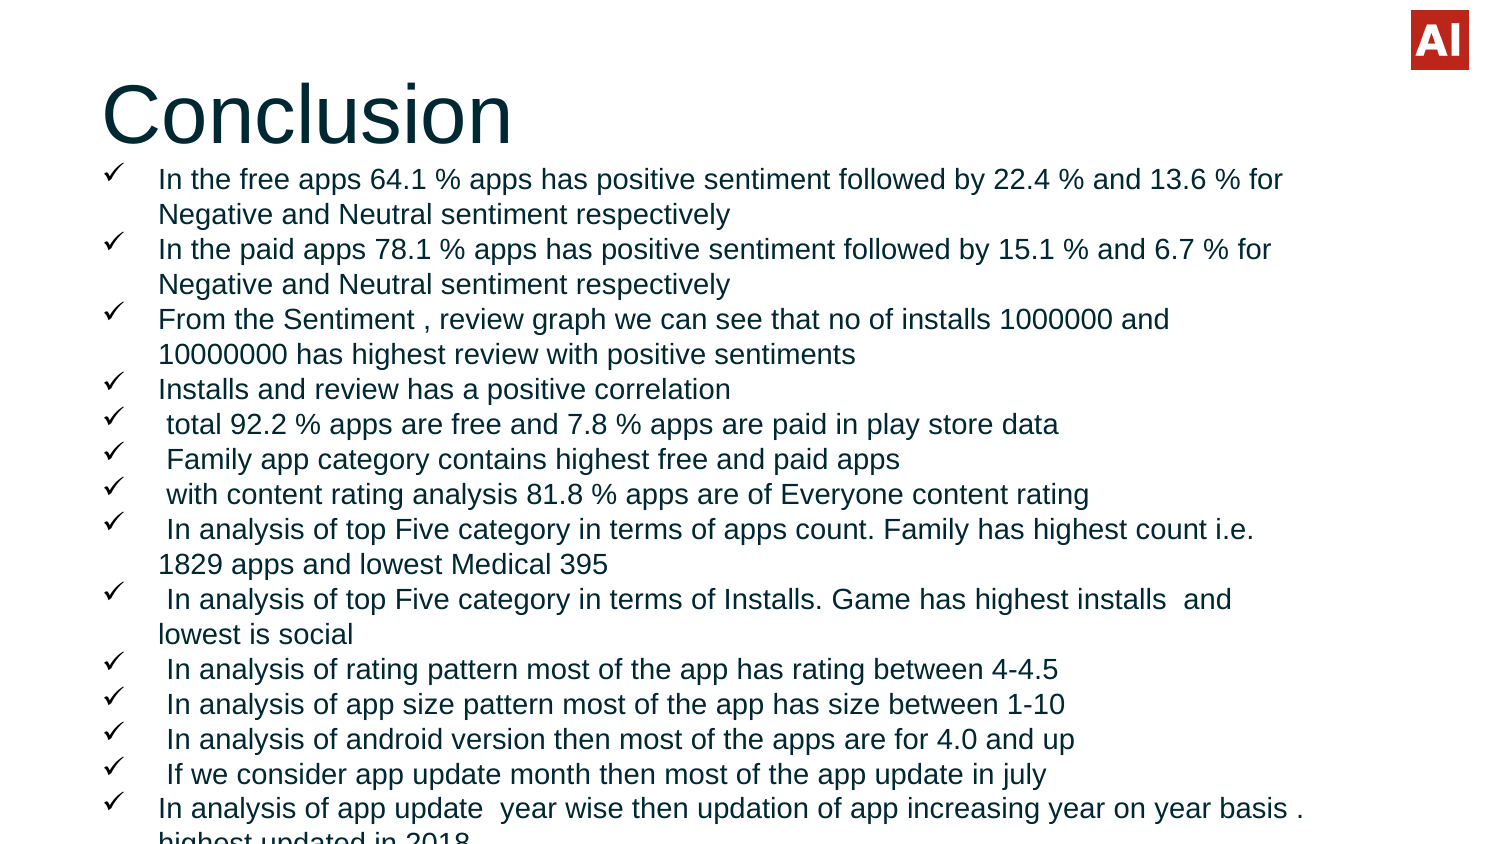

Conclusion
In the free apps 64.1 % apps has positive sentiment followed by 22.4 % and 13.6 % for Negative and Neutral sentiment respectively
In the paid apps 78.1 % apps has positive sentiment followed by 15.1 % and 6.7 % for Negative and Neutral sentiment respectively
From the Sentiment , review graph we can see that no of installs 1000000 and 10000000 has highest review with positive sentiments
Installs and review has a positive correlation
 total 92.2 % apps are free and 7.8 % apps are paid in play store data
 Family app category contains highest free and paid apps
 with content rating analysis 81.8 % apps are of Everyone content rating
 In analysis of top Five category in terms of apps count. Family has highest count i.e. 1829 apps and lowest Medical 395
 In analysis of top Five category in terms of Installs. Game has highest installs  and lowest is social
 In analysis of rating pattern most of the app has rating between 4-4.5
 In analysis of app size pattern most of the app has size between 1-10
 In analysis of android version then most of the apps are for 4.0 and up
 If we consider app update month then most of the app update in july
In analysis of app update  year wise then updation of app increasing year on year basis . highest updated in 2018
If we analyse the data in terms of revenue then Family category app has highest revenue